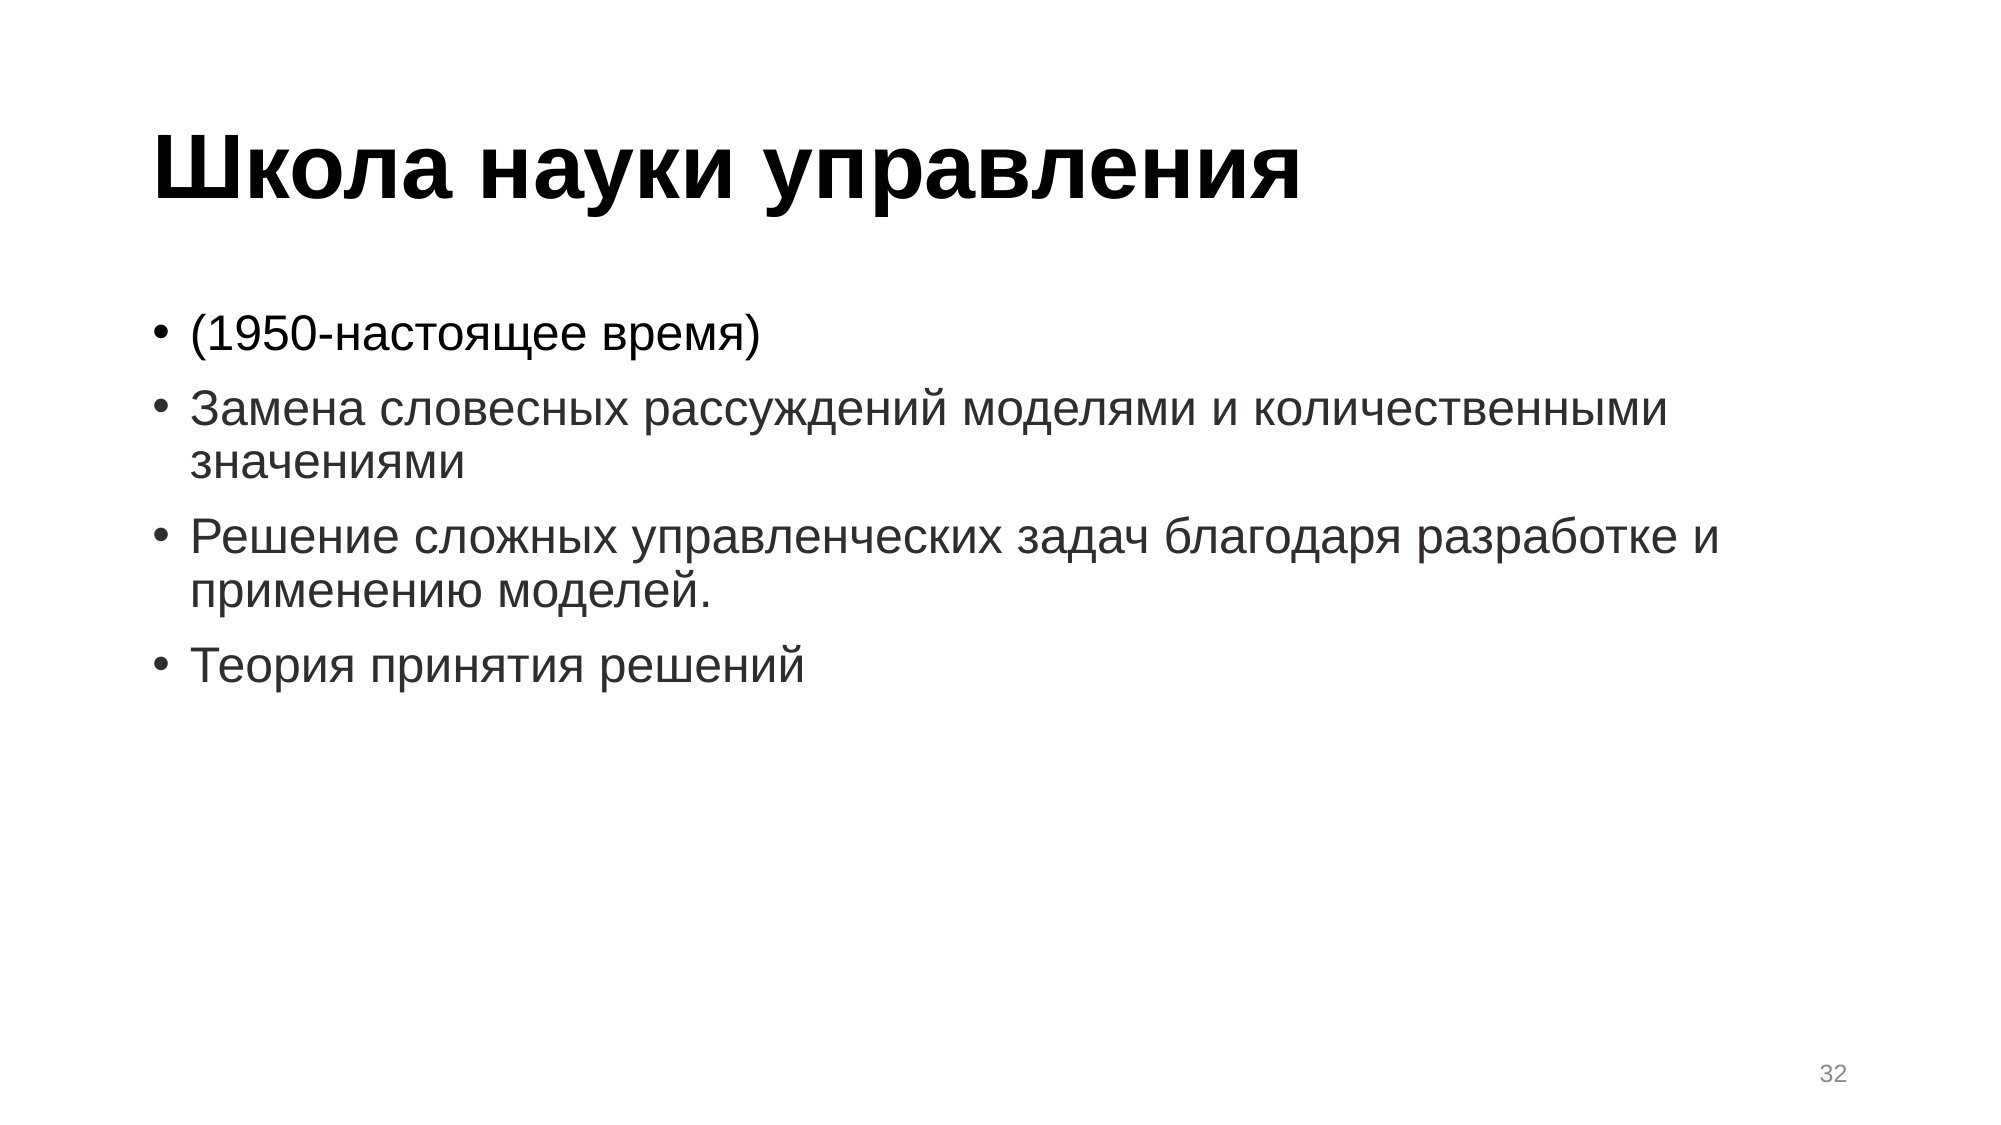

# Школа науки управления
(1950-настоящее время)
Замена словесных рассуждений моделями и количественными значениями
Решение сложных управленческих задач благодаря разработке и применению моделей.
Теория принятия решений

32